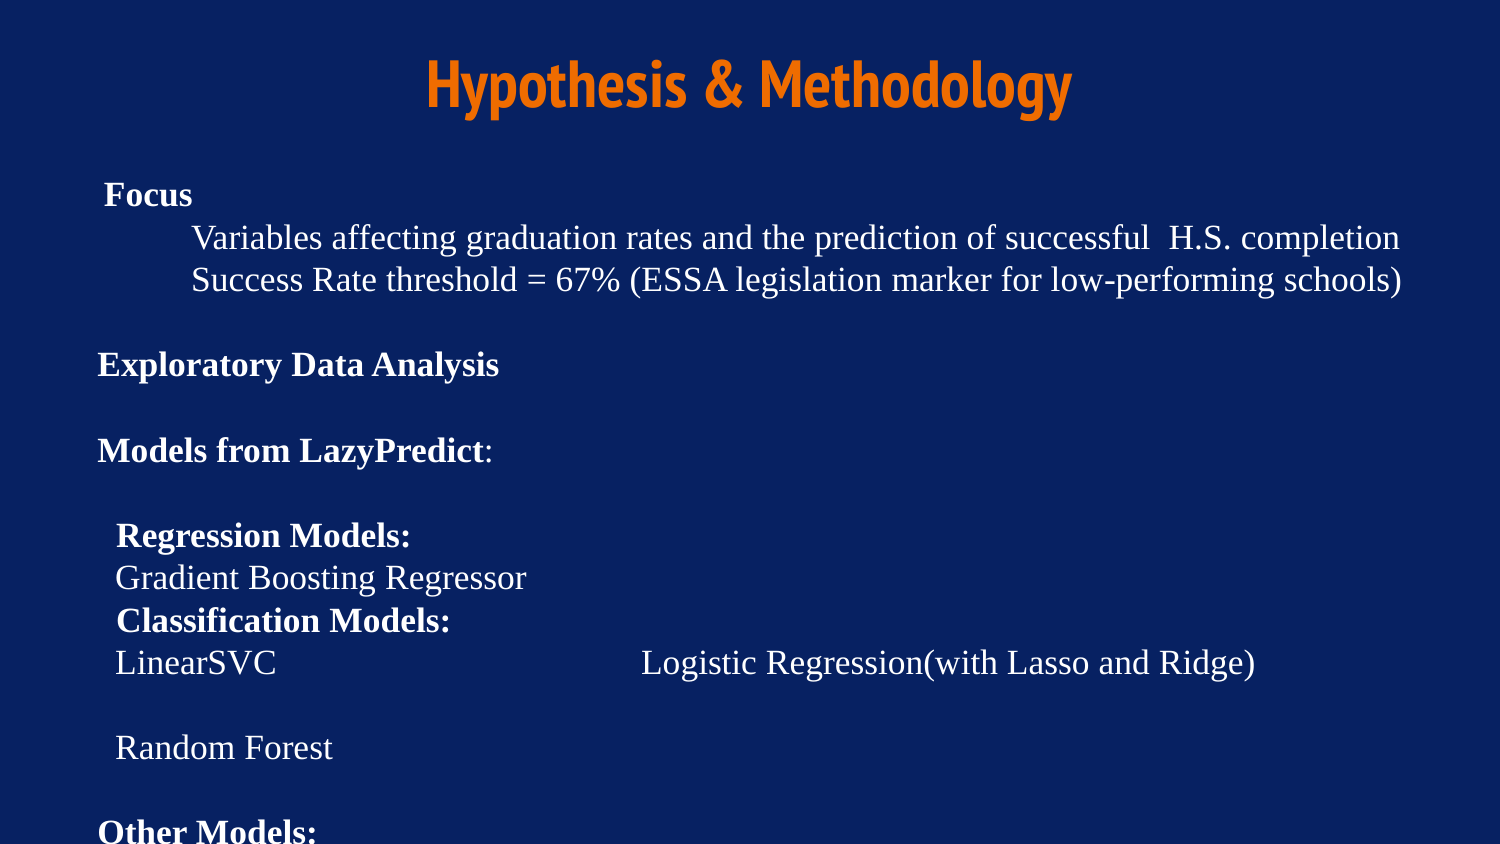

Hypothesis & Methodology
# Focus Variables affecting graduation rates and the prediction of successful  H.S. completion Success Rate threshold = 67% (ESSA legislation marker for low-performing schools)

Exploratory Data Analysis

Models from LazyPredict:
Regression Models:
  Gradient Boosting Regressor
Classification Models:
  LinearSVC 			Logistic Regression(with Lasso and Ridge)
  Random Forest

Other Models:
Neural Networks                 Agglomerative Clustering